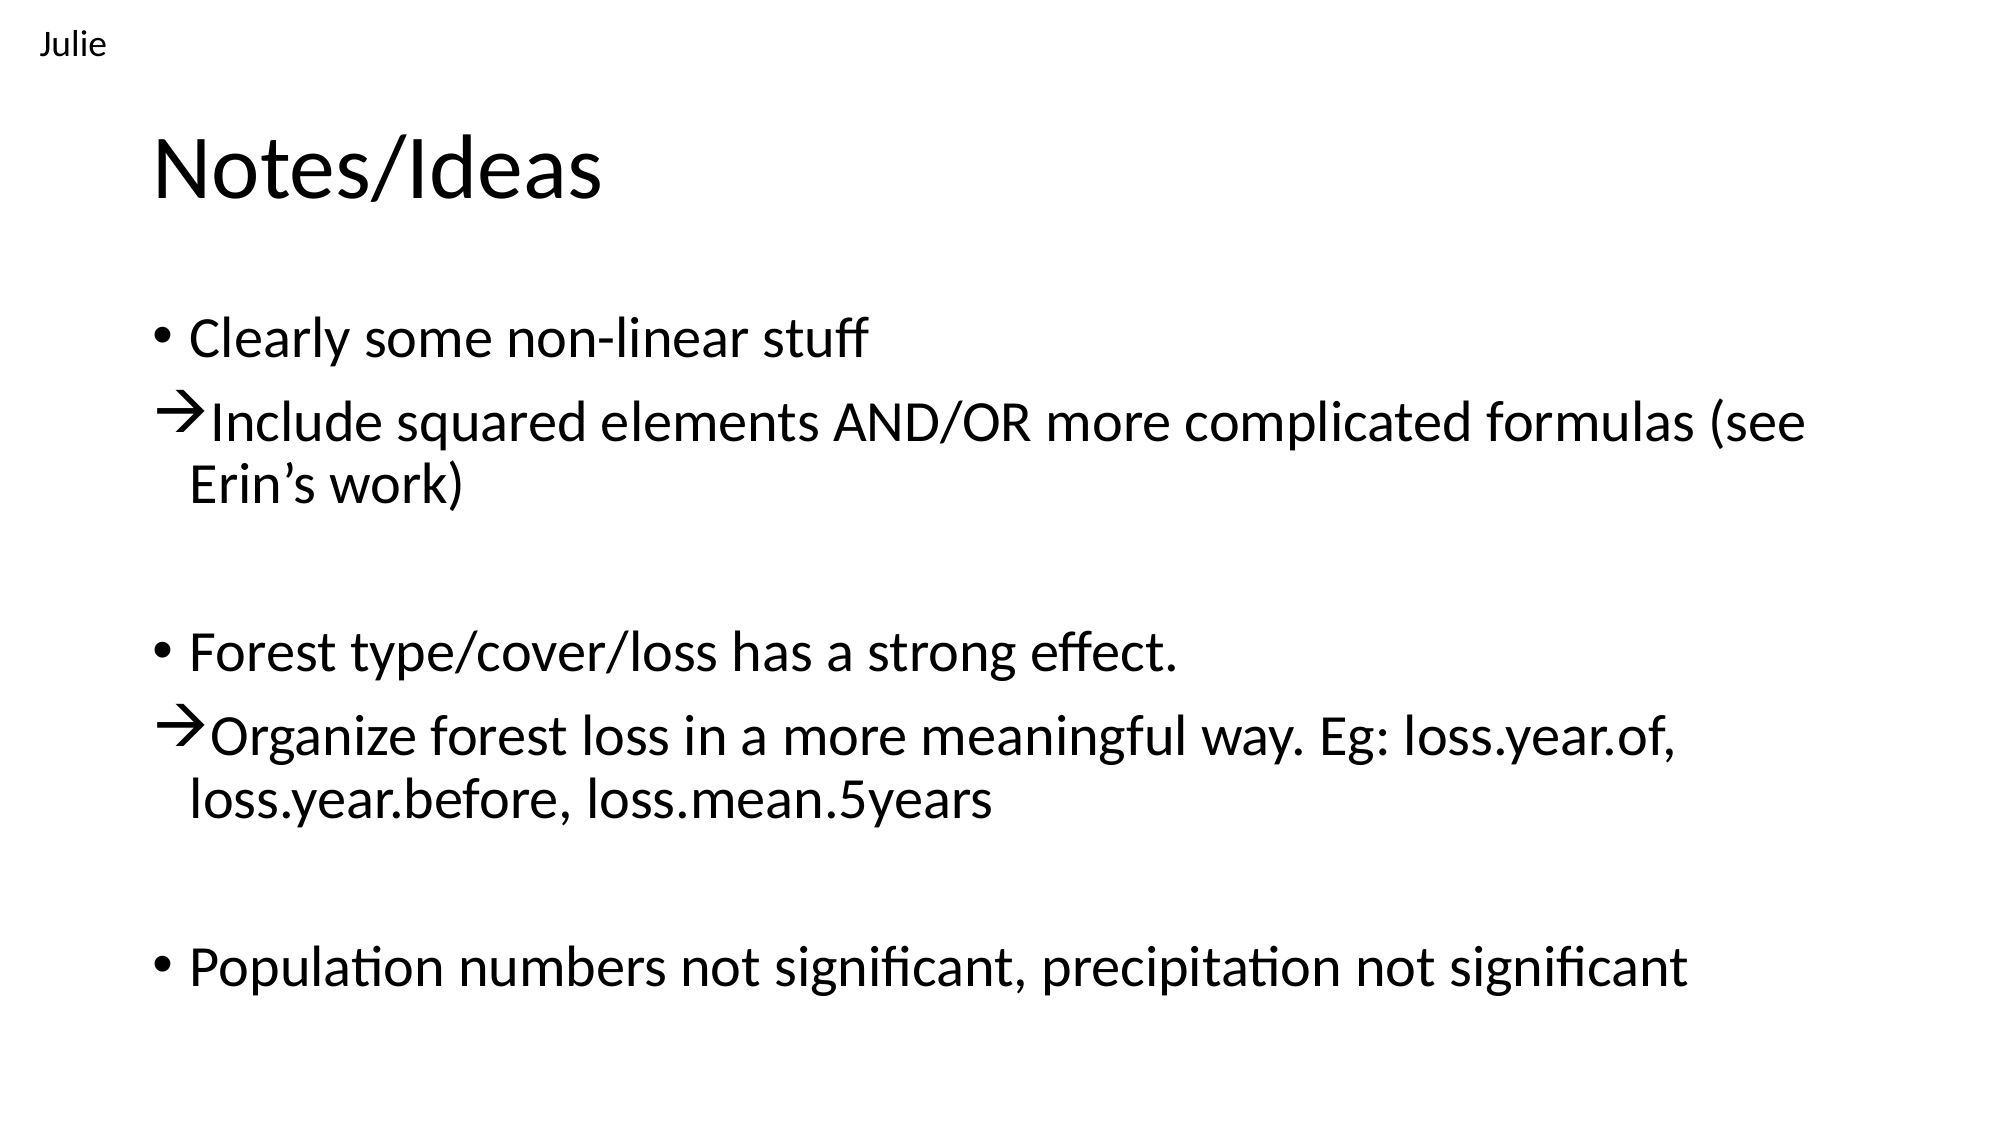

Julie
# Notes/Ideas
Clearly some non-linear stuff
Include squared elements AND/OR more complicated formulas (see Erin’s work)

Forest type/cover/loss has a strong effect.
Organize forest loss in a more meaningful way. Eg: loss.year.of, loss.year.before, loss.mean.5years

Population numbers not significant, precipitation not significant